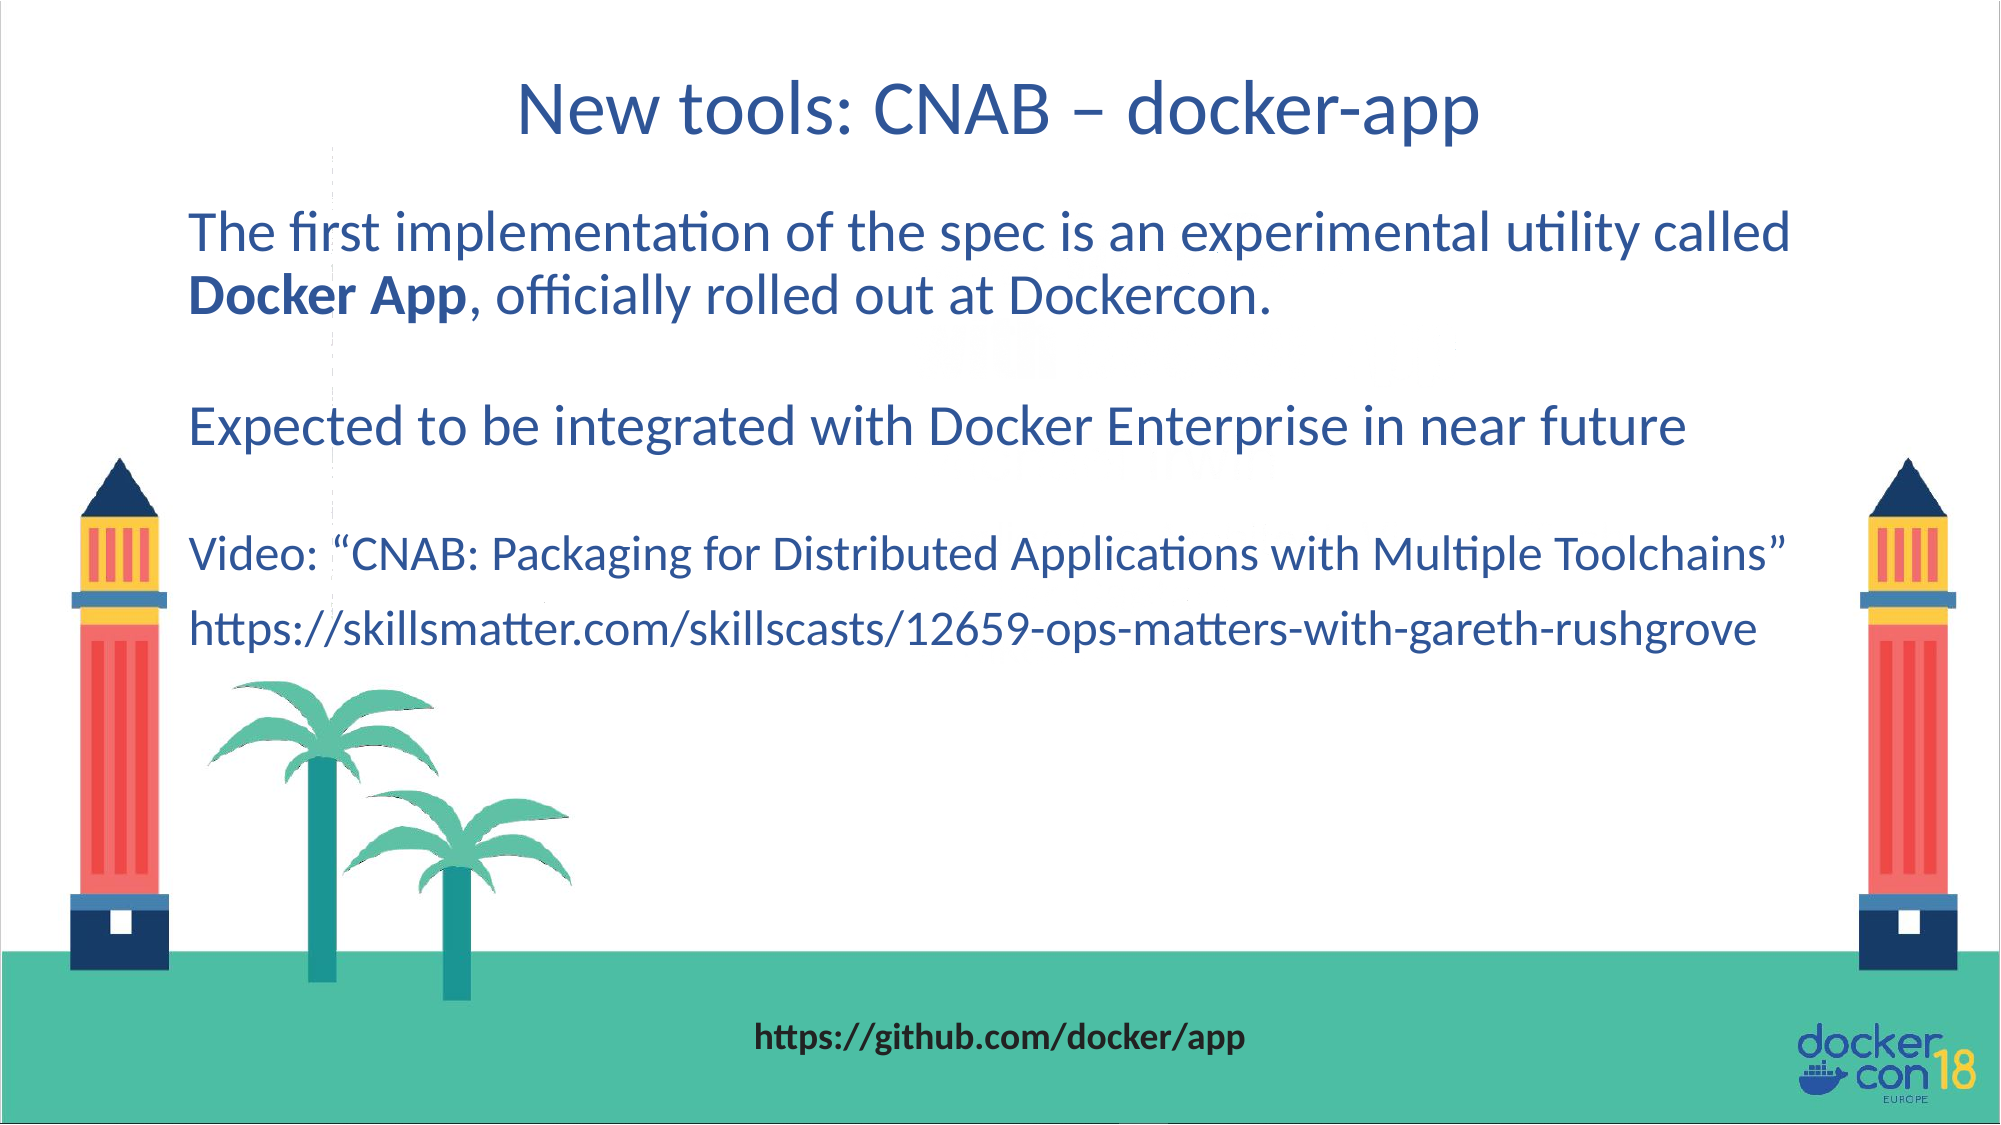

New tools: CNAB – docker-app
The first implementation of the spec is an experimental utility called Docker App, officially rolled out at Dockercon.

Expected to be integrated with Docker Enterprise in near future

Video: “CNAB: Packaging for Distributed Applications with Multiple Toolchains”
https://skillsmatter.com/skillscasts/12659-ops-matters-with-gareth-rushgrove

https://github.com/docker/app